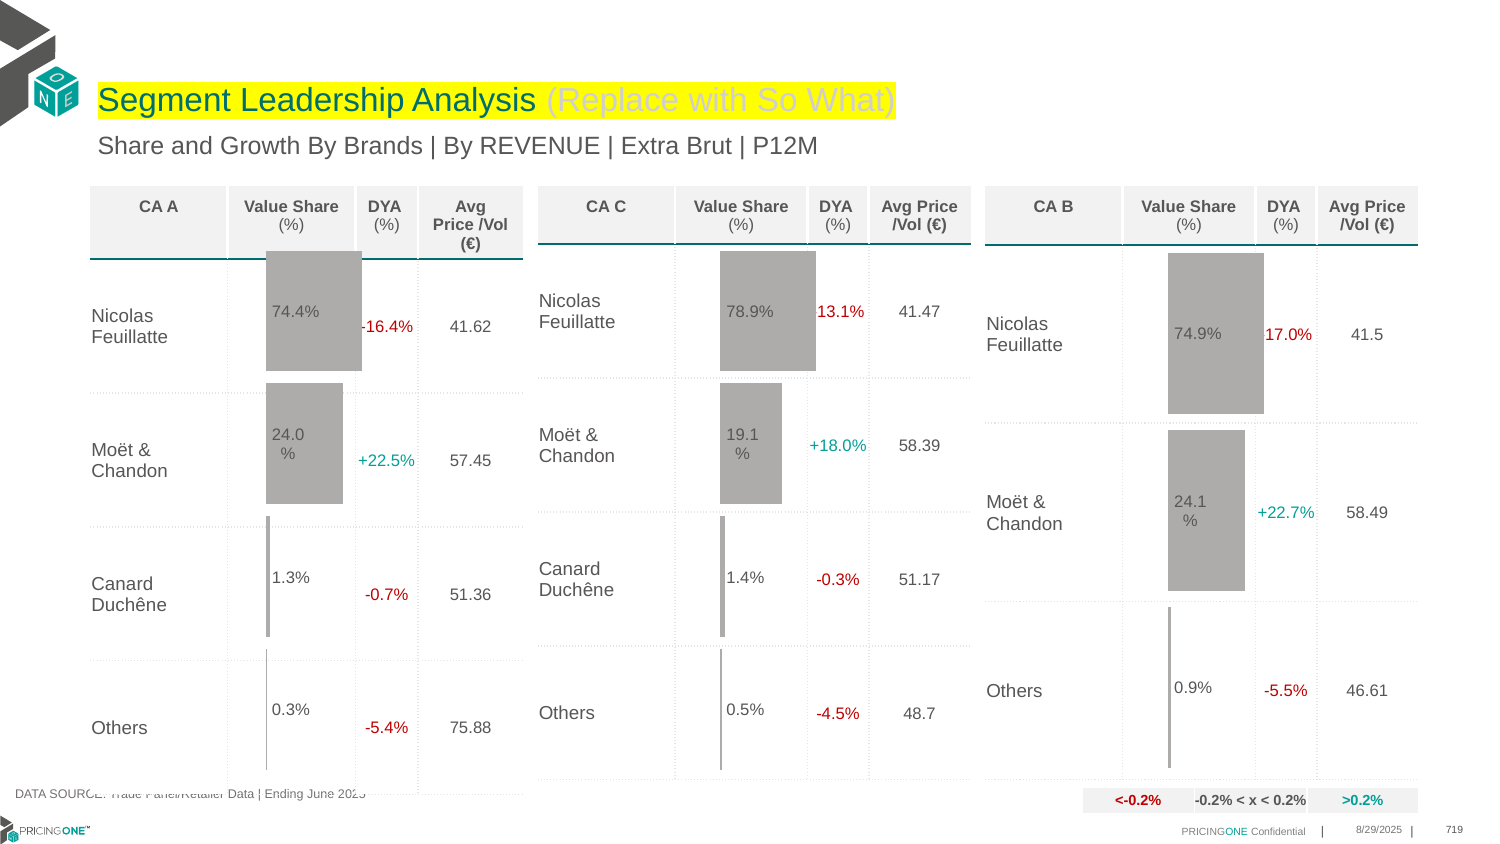

# Segment Leadership Analysis (Replace with So What)
Share and Growth By Brands | By REVENUE | Extra Brut | P12M
| CA C | Value Share (%) | DYA (%) | Avg Price /Vol (€) |
| --- | --- | --- | --- |
| Nicolas Feuillatte |  | -13.1% | 41.47 |
| Moët & Chandon |  | +18.0% | 58.39 |
| Canard Duchêne |  | -0.3% | 51.17 |
| Others |  | -4.5% | 48.7 |
| CA A | Value Share (%) | DYA (%) | Avg Price /Vol (€) |
| --- | --- | --- | --- |
| Nicolas Feuillatte |  | -16.4% | 41.62 |
| Moët & Chandon |  | +22.5% | 57.45 |
| Canard Duchêne |  | -0.7% | 51.36 |
| Others |  | -5.4% | 75.88 |
| CA B | Value Share (%) | DYA (%) | Avg Price /Vol (€) |
| --- | --- | --- | --- |
| Nicolas Feuillatte |  | -17.0% | 41.5 |
| Moët & Chandon |  | +22.7% | 58.49 |
| Others |  | -5.5% | 46.61 |

### Chart

| Category | Extra Brut | CA A |
|---|---|
|  | 0.7439281100504163 |

### Chart

| Category | Extra Brut | CA C |
|---|---|
|  | 0.78940357891095 |

### Chart

| Category | Extra Brut | CA B |
|---|---|
|  | 0.7494291901561783 |
DATA SOURCE: Trade Panel/Retailer Data | Ending June 2025
| <-0.2% | -0.2% < x < 0.2% | >0.2% |
| --- | --- | --- |

8/29/2025
719